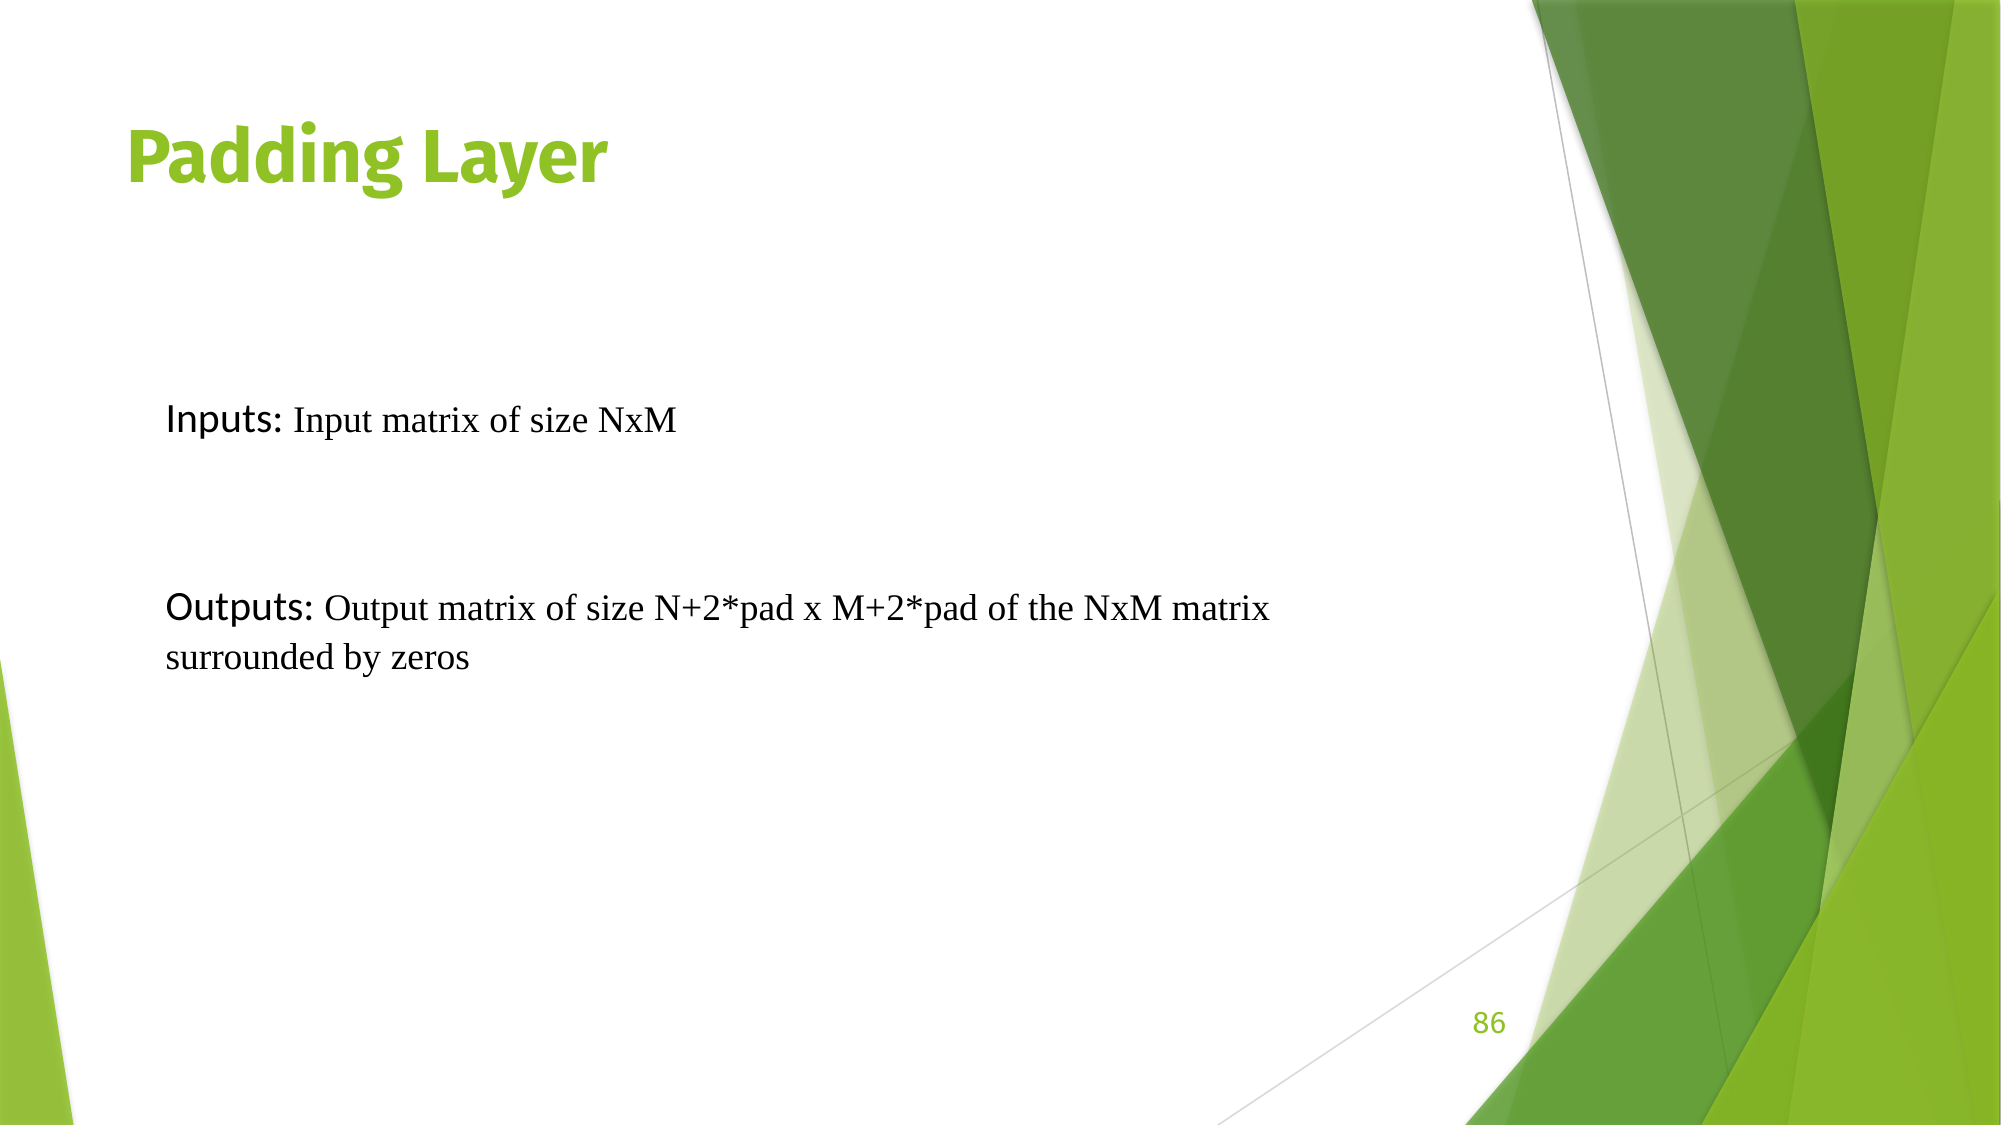

# Padding Layer
Inputs: Input matrix of size NxM

Outputs: Output matrix of size N+2*pad x M+2*pad of the NxM matrix surrounded by zeros

86